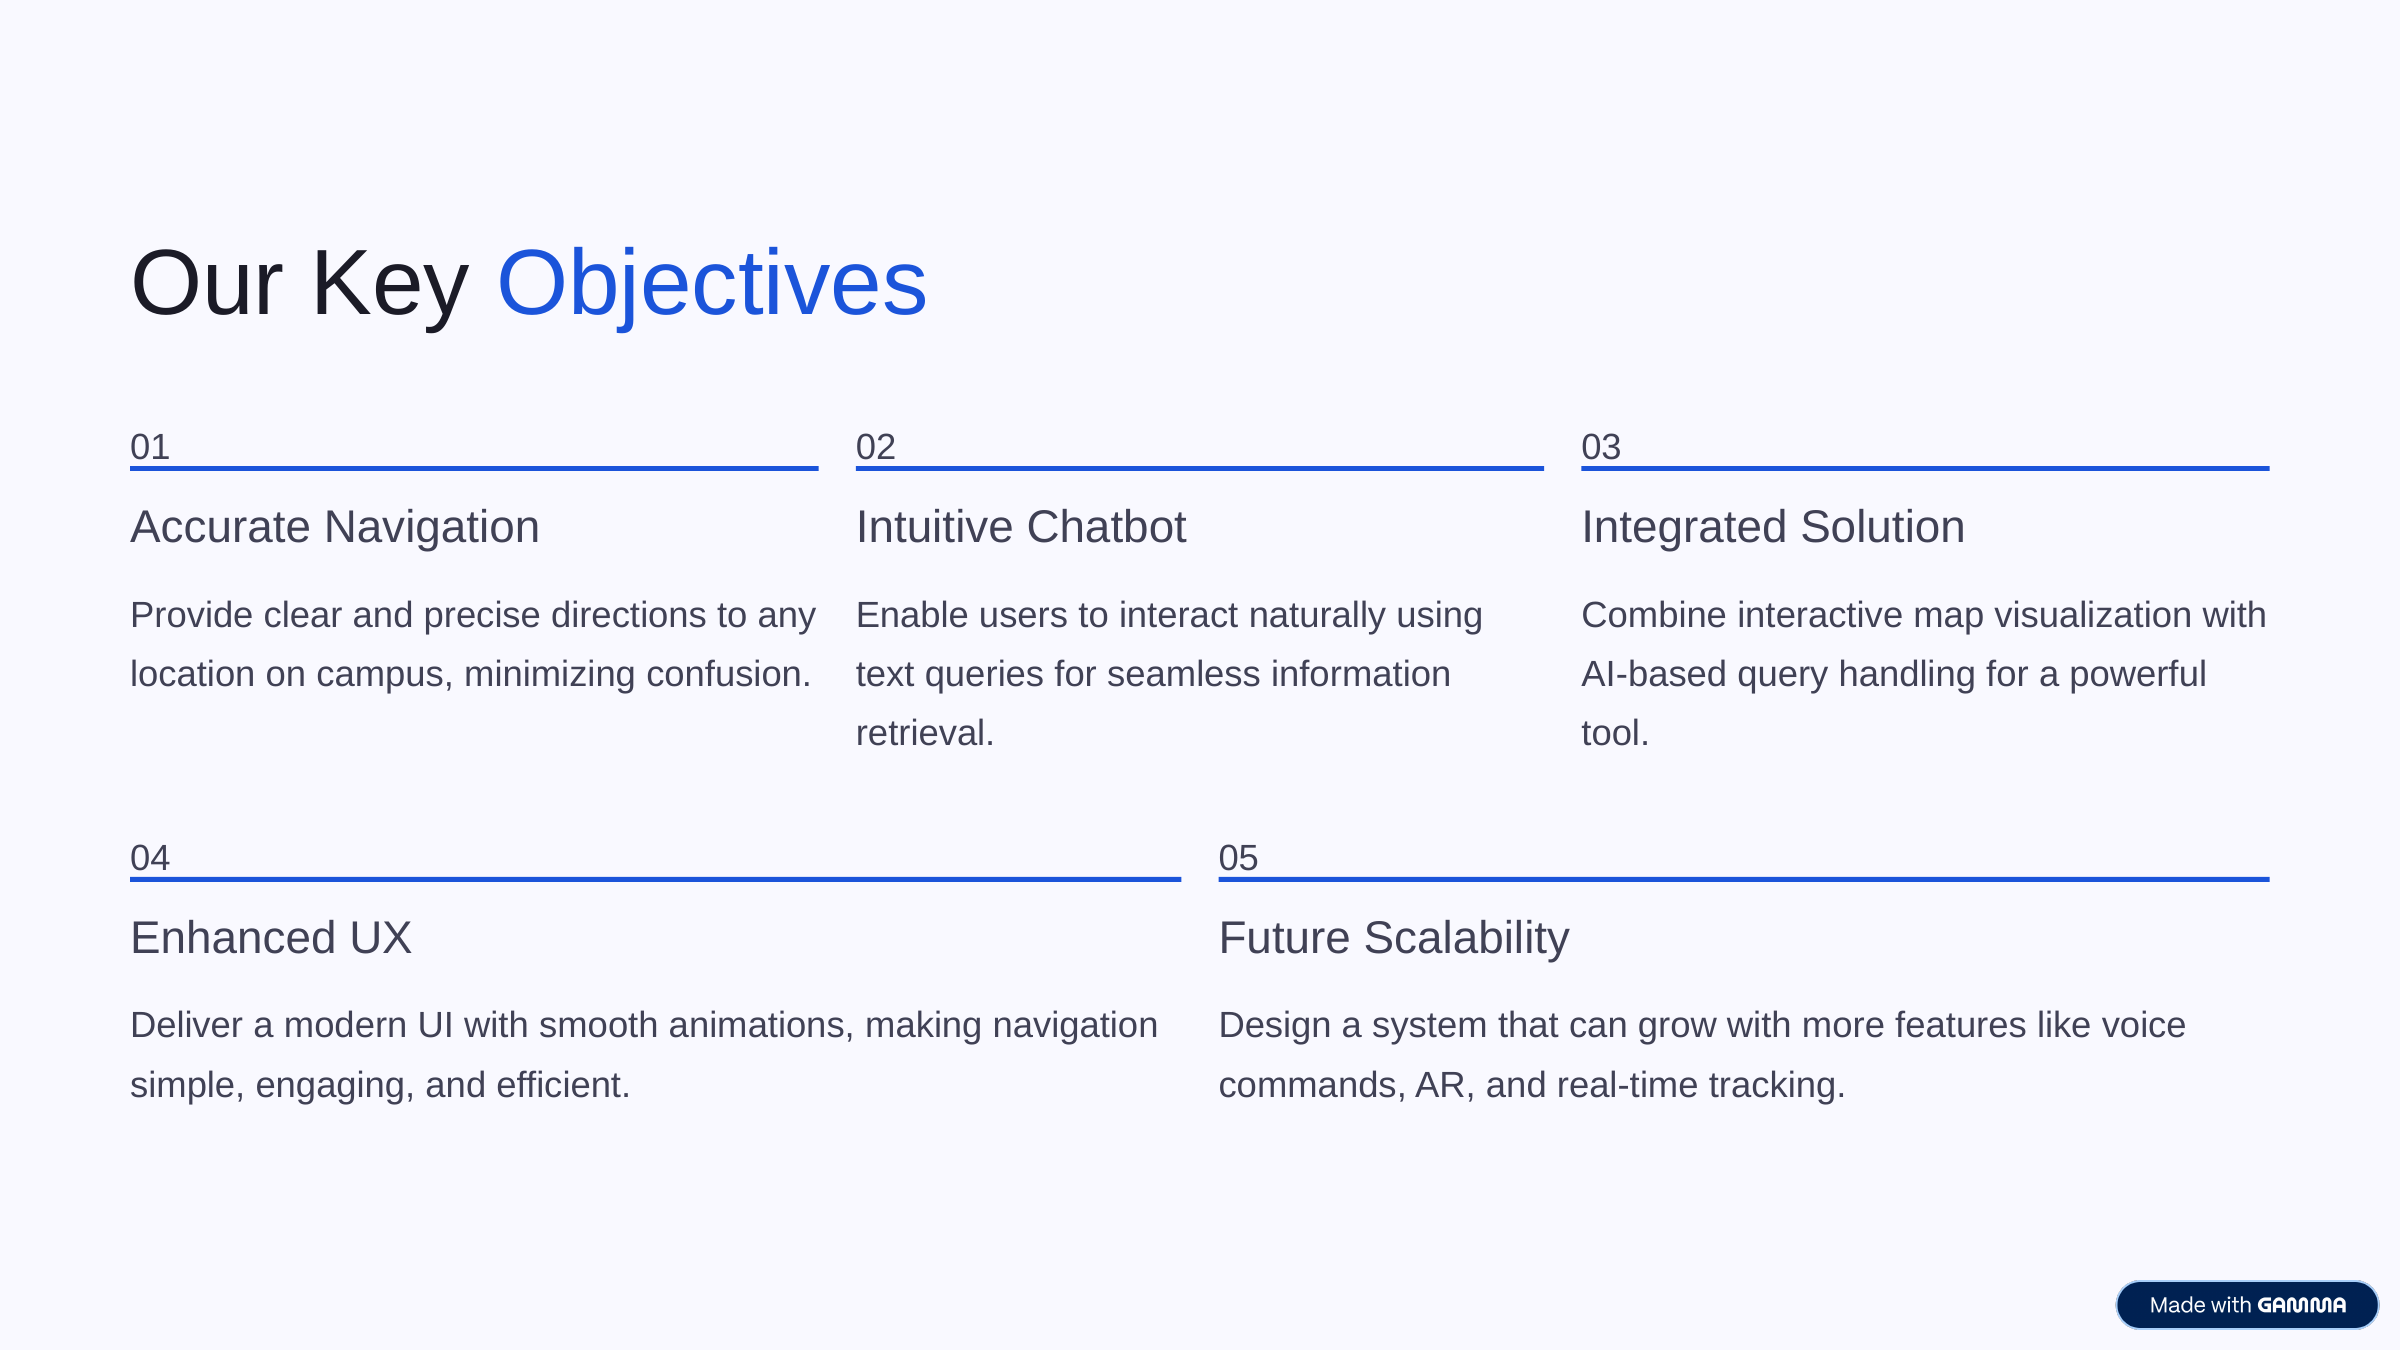

Our Key Objectives
01
02
03

Accurate Navigation
Intuitive Chatbot
Integrated Solution
Provide clear and precise directions to any location on campus, minimizing confusion.
Enable users to interact naturally using text queries for seamless information retrieval.
Combine interactive map visualization with AI-based query handling for a powerful tool.
04
05

Enhanced UX
Future Scalability
Deliver a modern UI with smooth animations, making navigation simple, engaging, and efficient.
Design a system that can grow with more features like voice commands, AR, and real-time tracking.